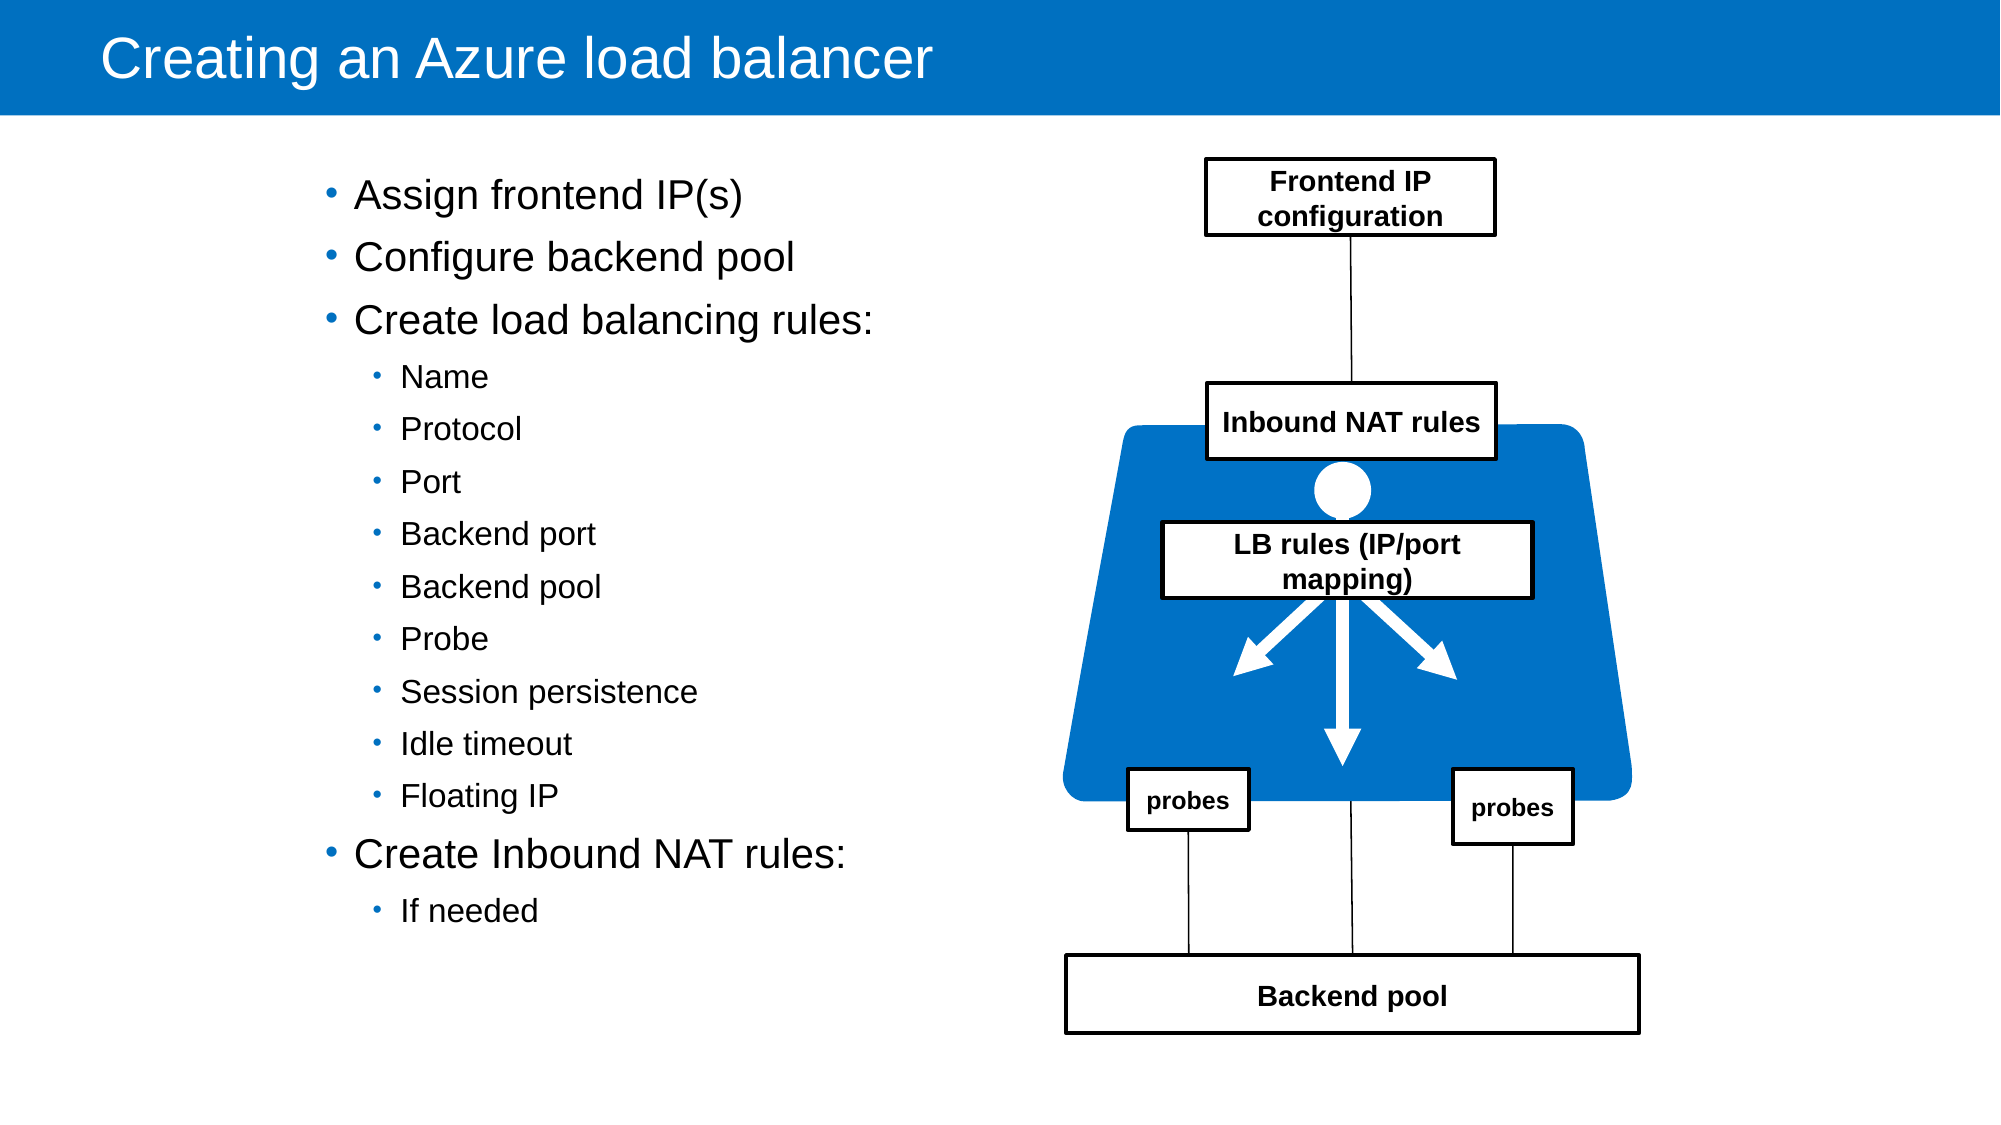

# Creating an Azure load balancer

Frontend IP configuration
Inbound NAT rules

LB rules (IP/port mapping)
probes
probes
Backend pool
Assign frontend IP(s)
Configure backend pool
Create load balancing rules:
Name
Protocol
Port
Backend port
Backend pool
Probe
Session persistence
Idle timeout
Floating IP
Create Inbound NAT rules:
If needed